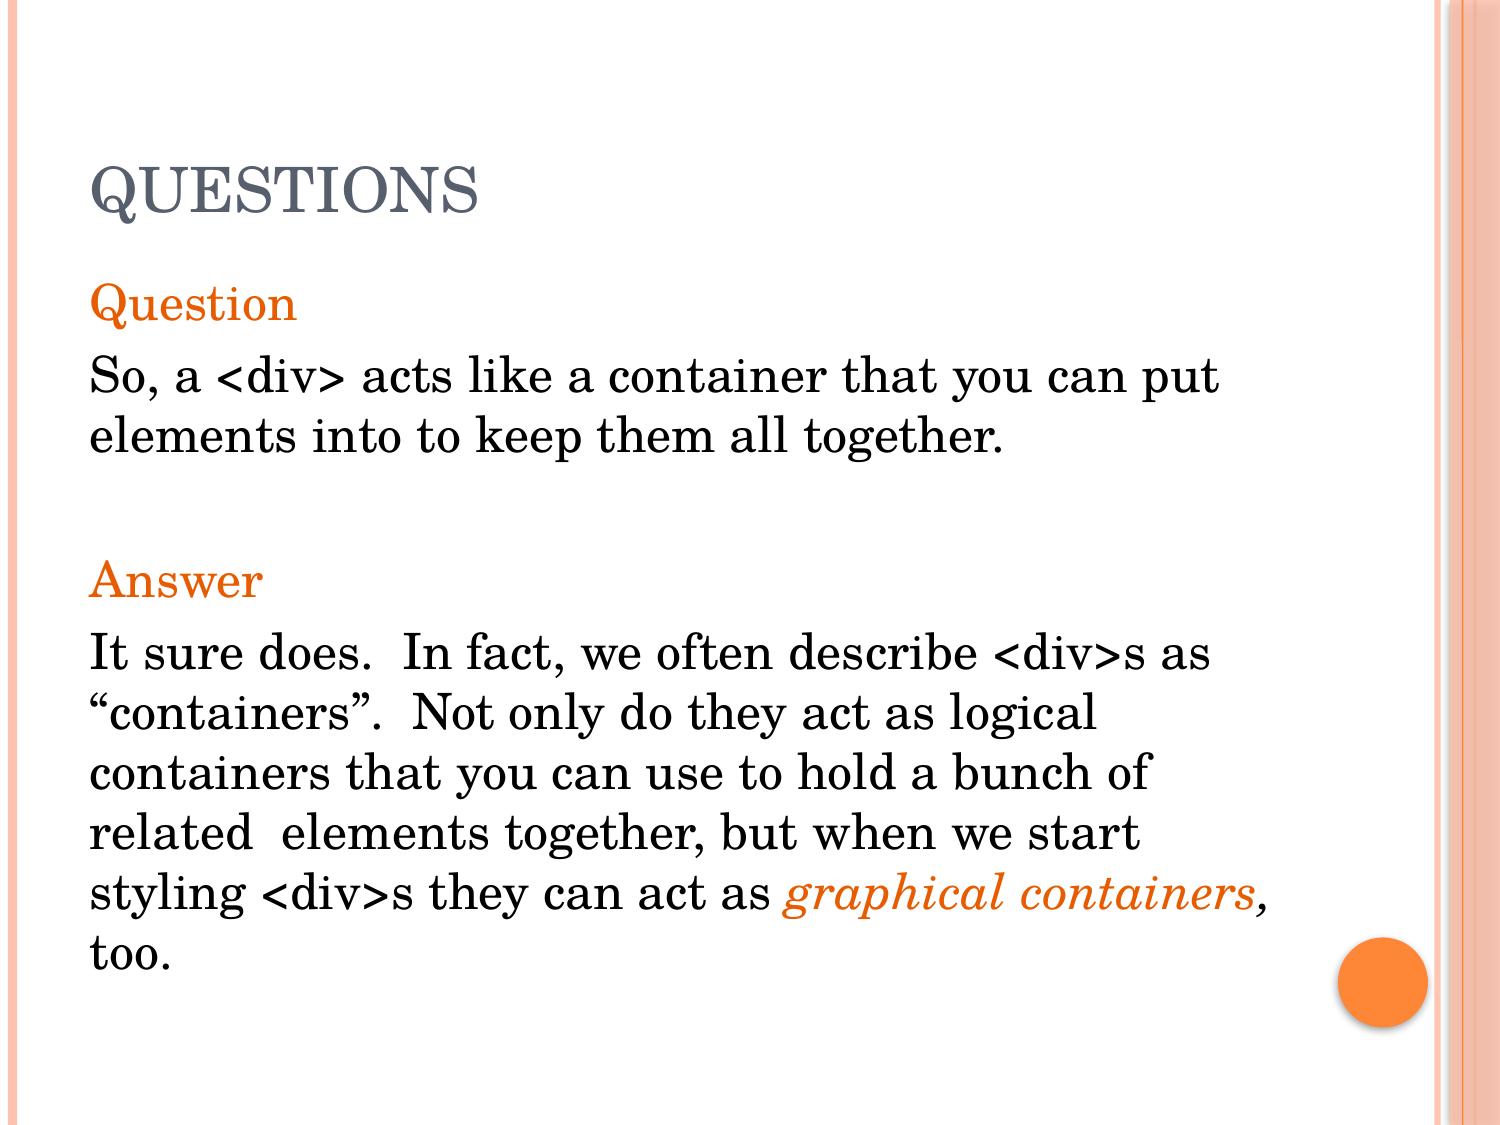

# Questions
Question
So, a <div> acts like a container that you can put elements into to keep them all together.

Answer
It sure does.  In fact, we often describe <div>s as “containers”.  Not only do they act as logical containers that you can use to hold a bunch of related  elements together, but when we start styling <div>s they can act as graphical containers, too.